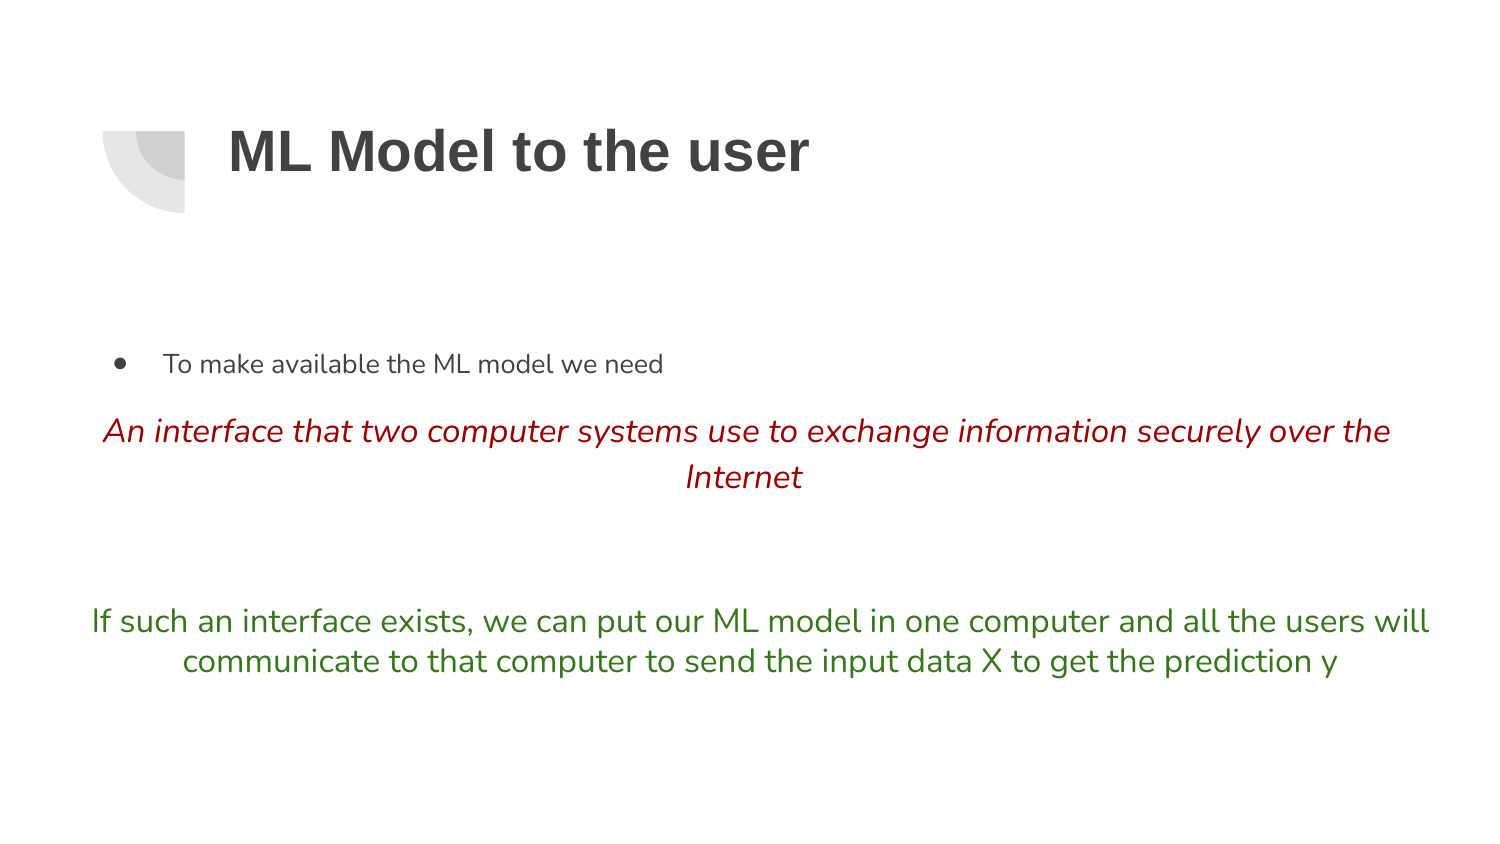

# ML Model to the user
To make available the ML model we need
An interface that two computer systems use to exchange information securely over the Internet
If such an interface exists, we can put our ML model in one computer and all the users will communicate to that computer to send the input data X to get the prediction y